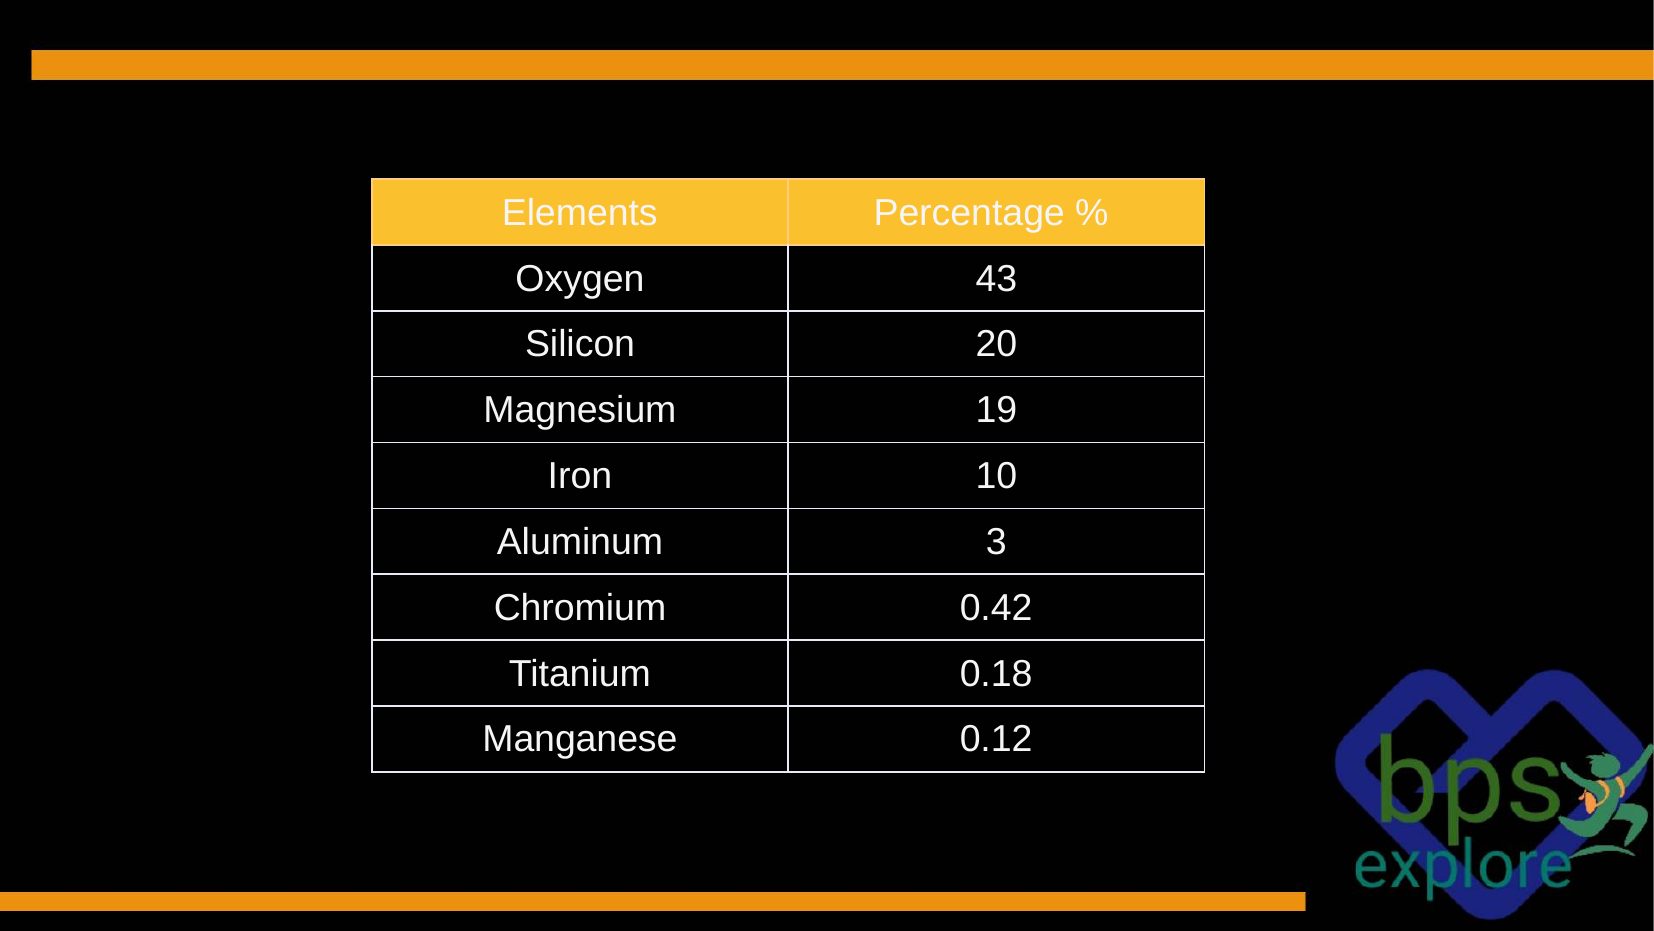

#
| Elements | Percentage % |
| --- | --- |
| Oxygen | 43 |
| Silicon | 20 |
| Magnesium | 19 |
| Iron | 10 |
| Aluminum | 3 |
| Chromium | 0.42 |
| Titanium | 0.18 |
| Manganese | 0.12 |